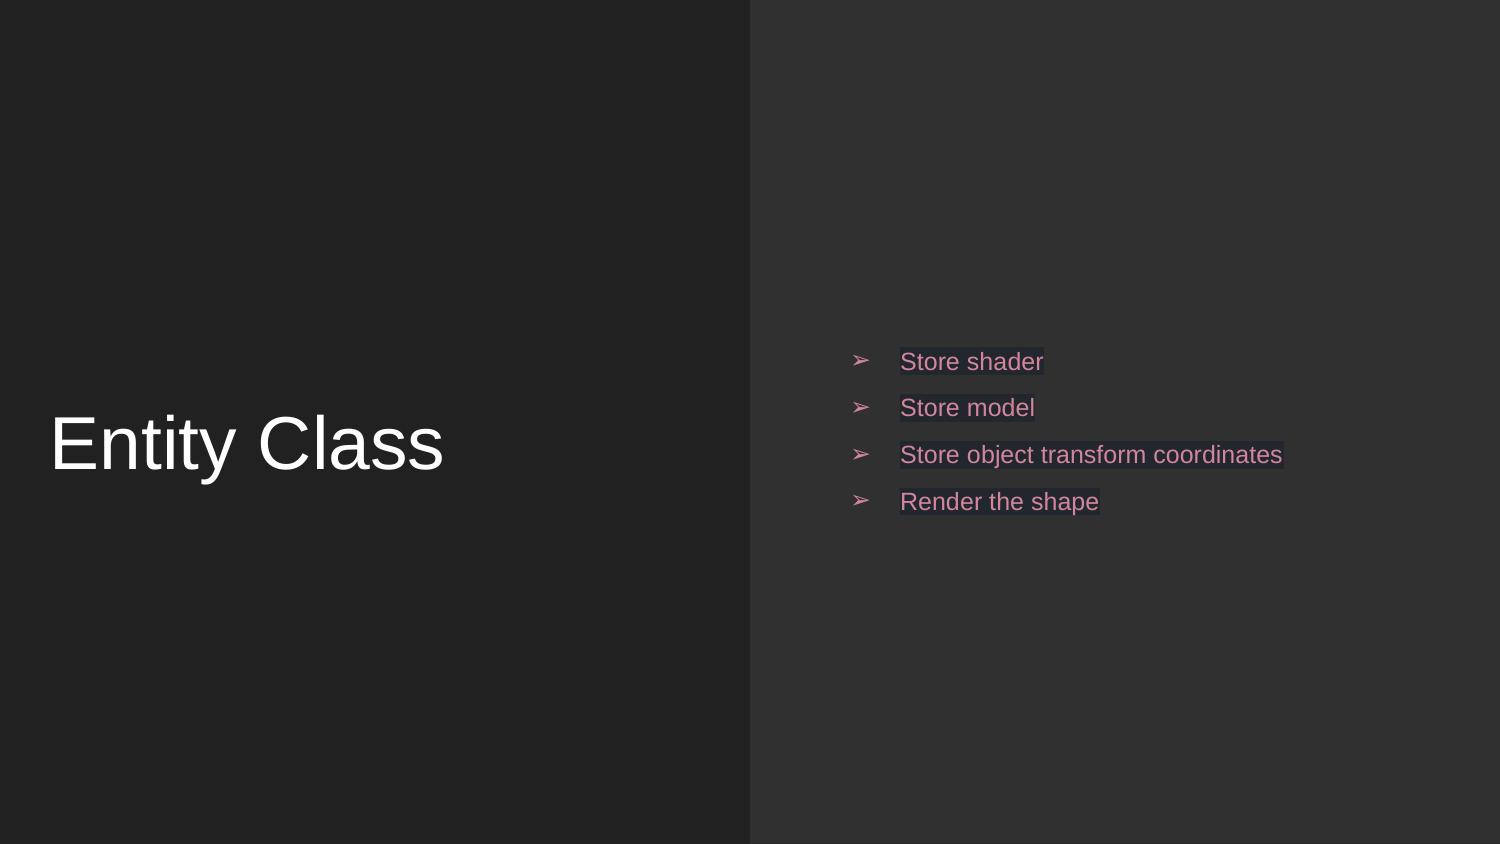

Store shader
Store model
Store object transform coordinates
Render the shape
Entity Class